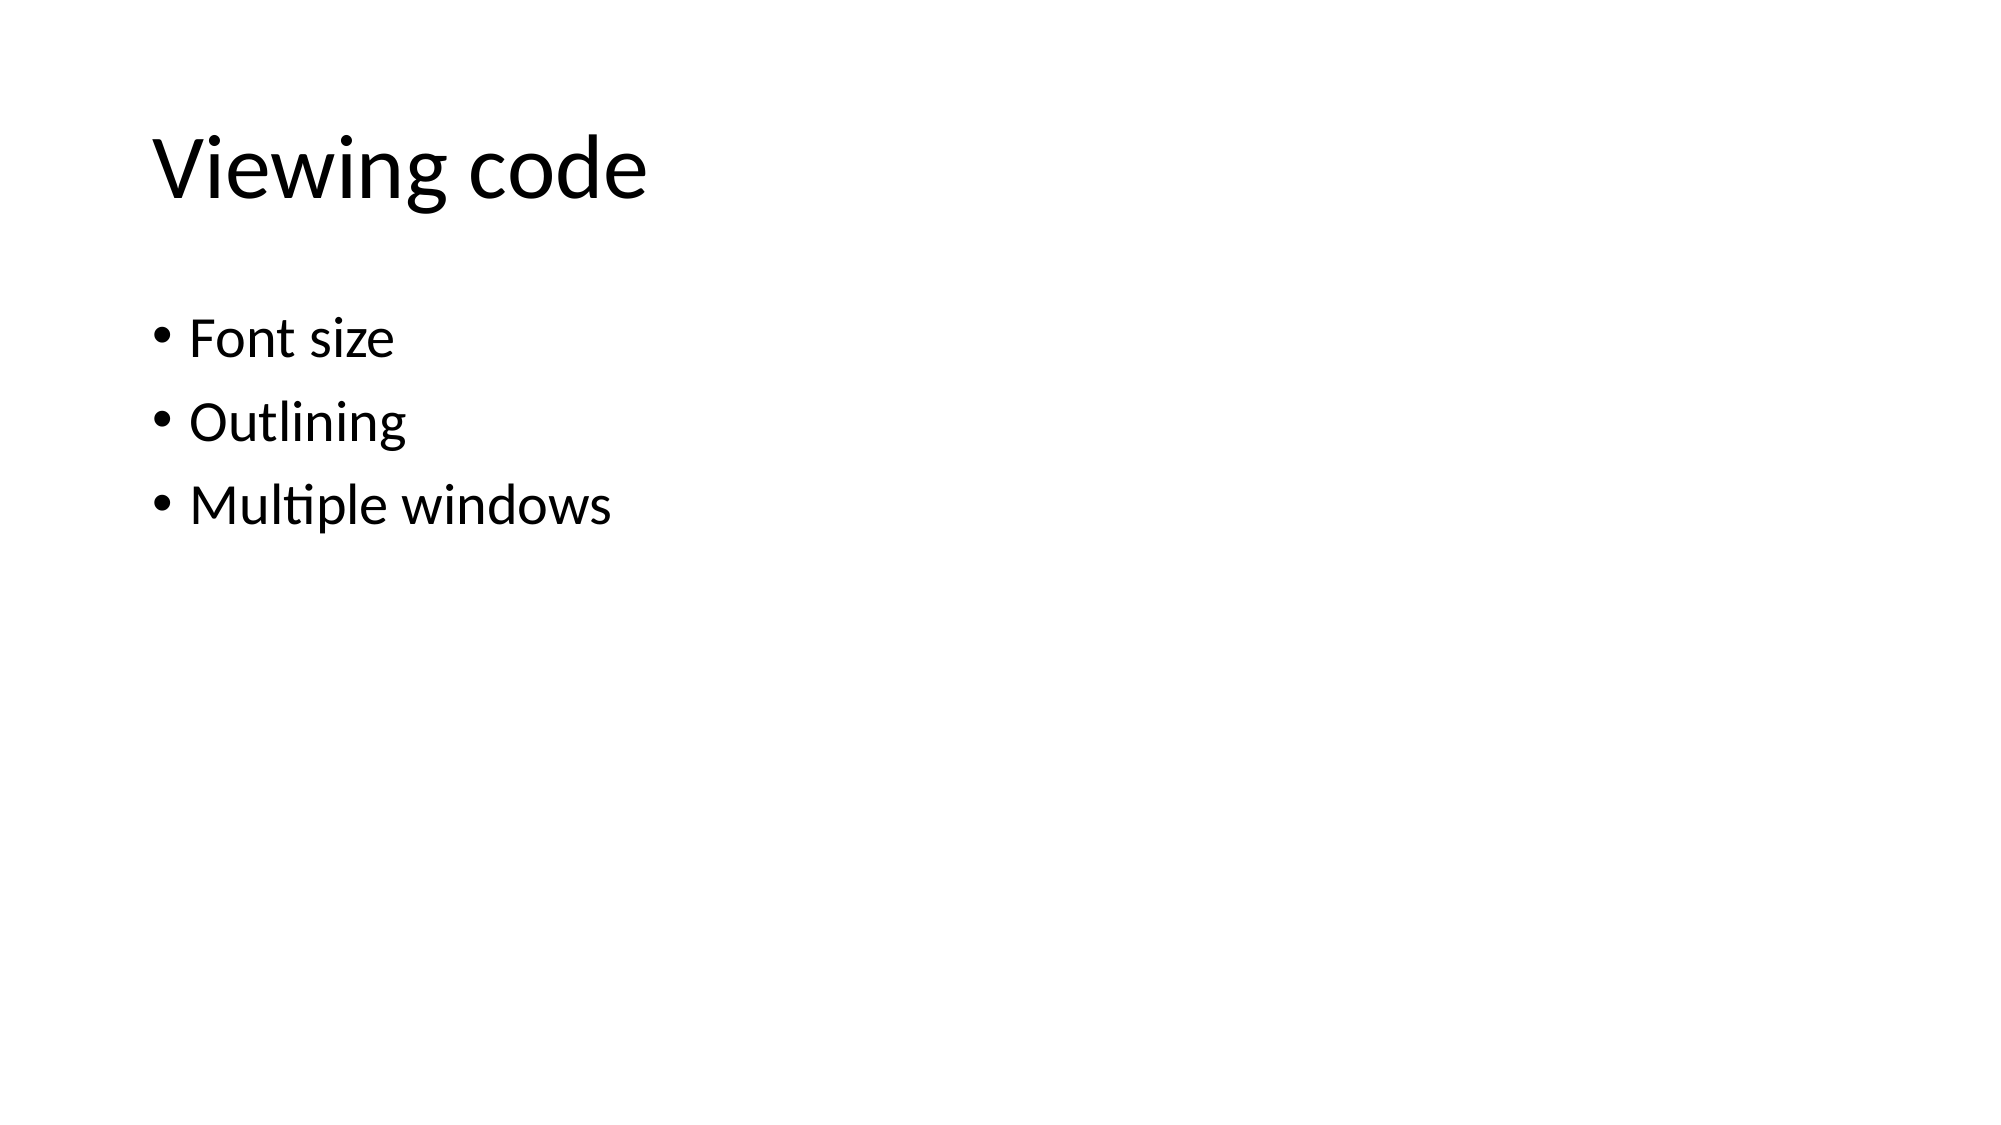

# Viewing code
Font size
Outlining
Multiple windows